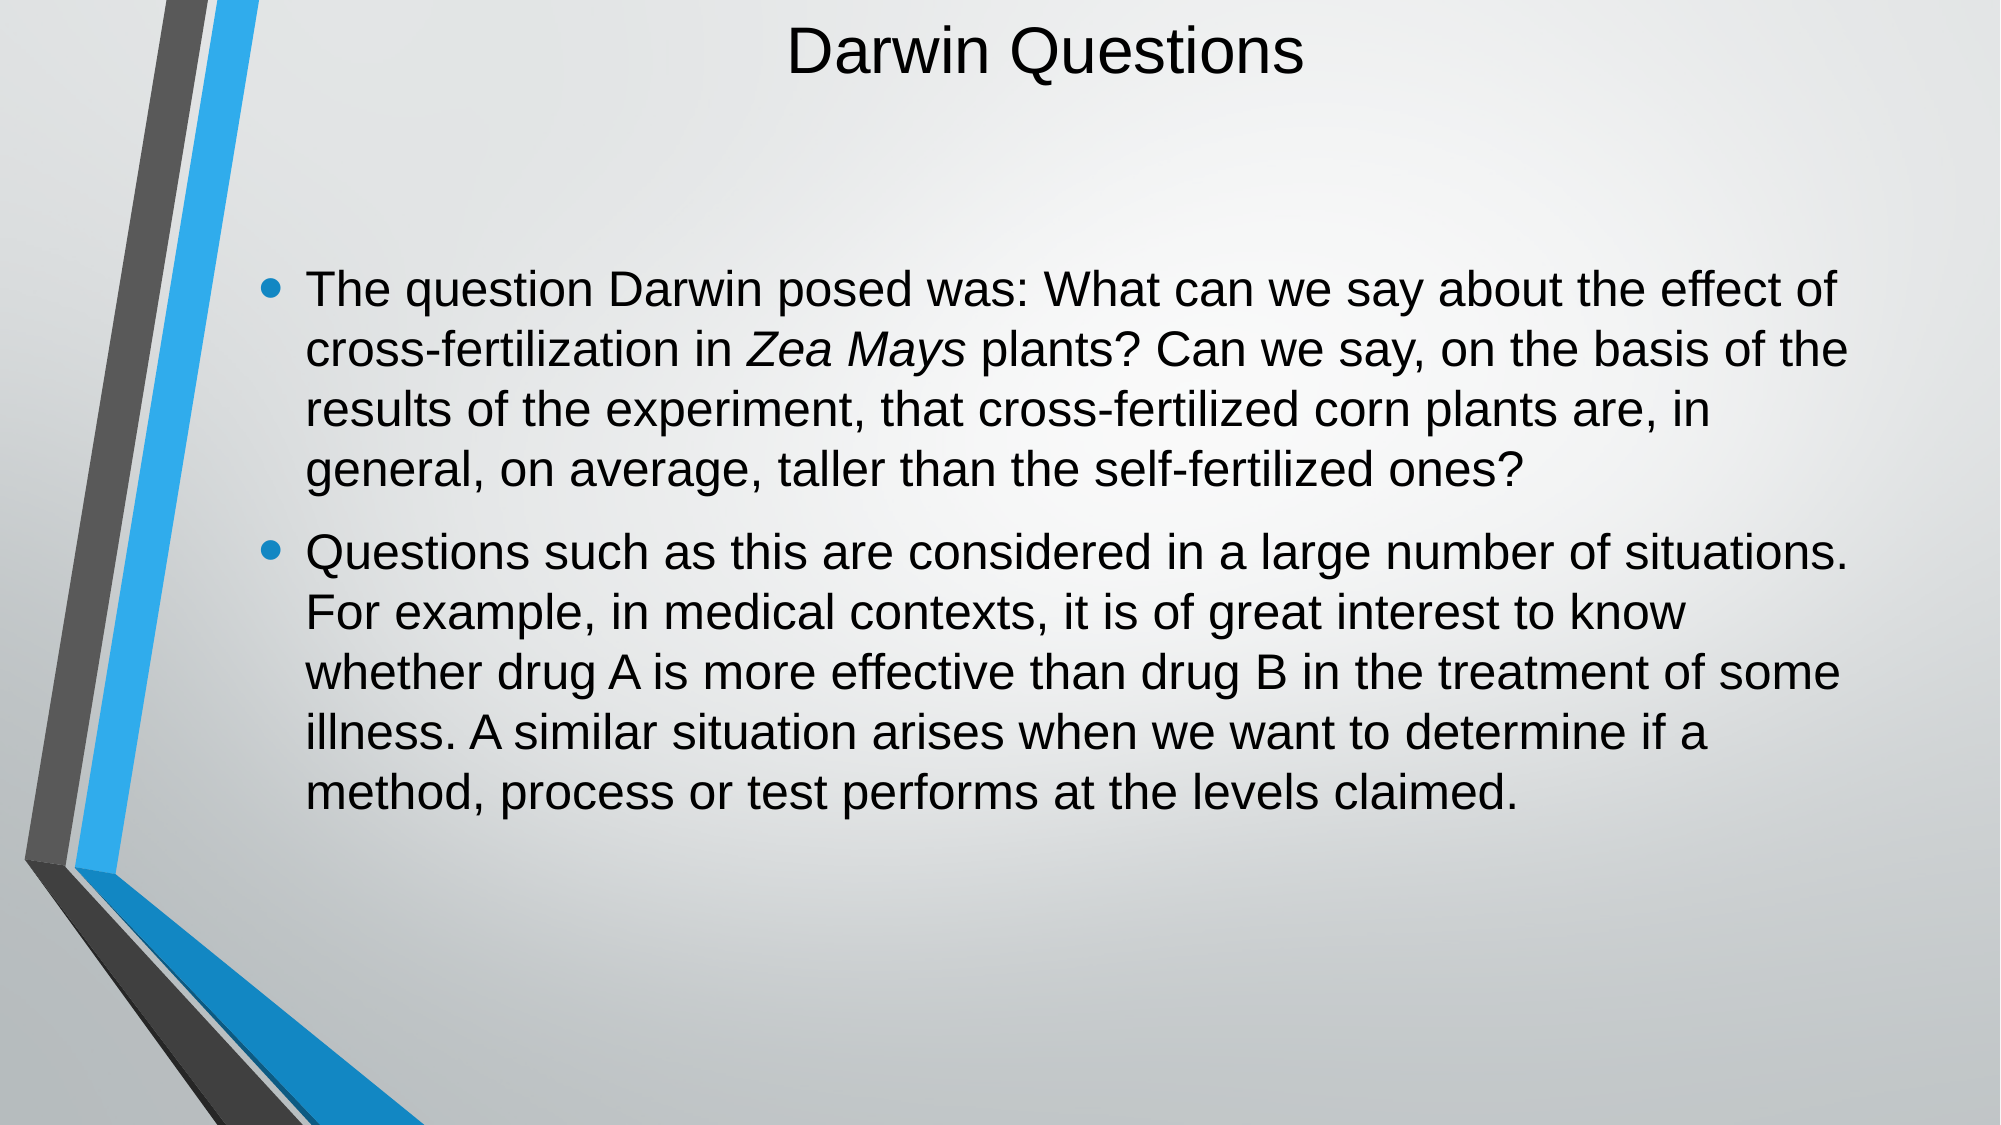

# Darwin Questions
The question Darwin posed was: What can we say about the effect of cross-fertilization in Zea Mays plants? Can we say, on the basis of the results of the experiment, that cross-fertilized corn plants are, in general, on average, taller than the self-fertilized ones?
Questions such as this are considered in a large number of situations. For example, in medical contexts, it is of great interest to know whether drug A is more effective than drug B in the treatment of some illness. A similar situation arises when we want to determine if a method, process or test performs at the levels claimed.